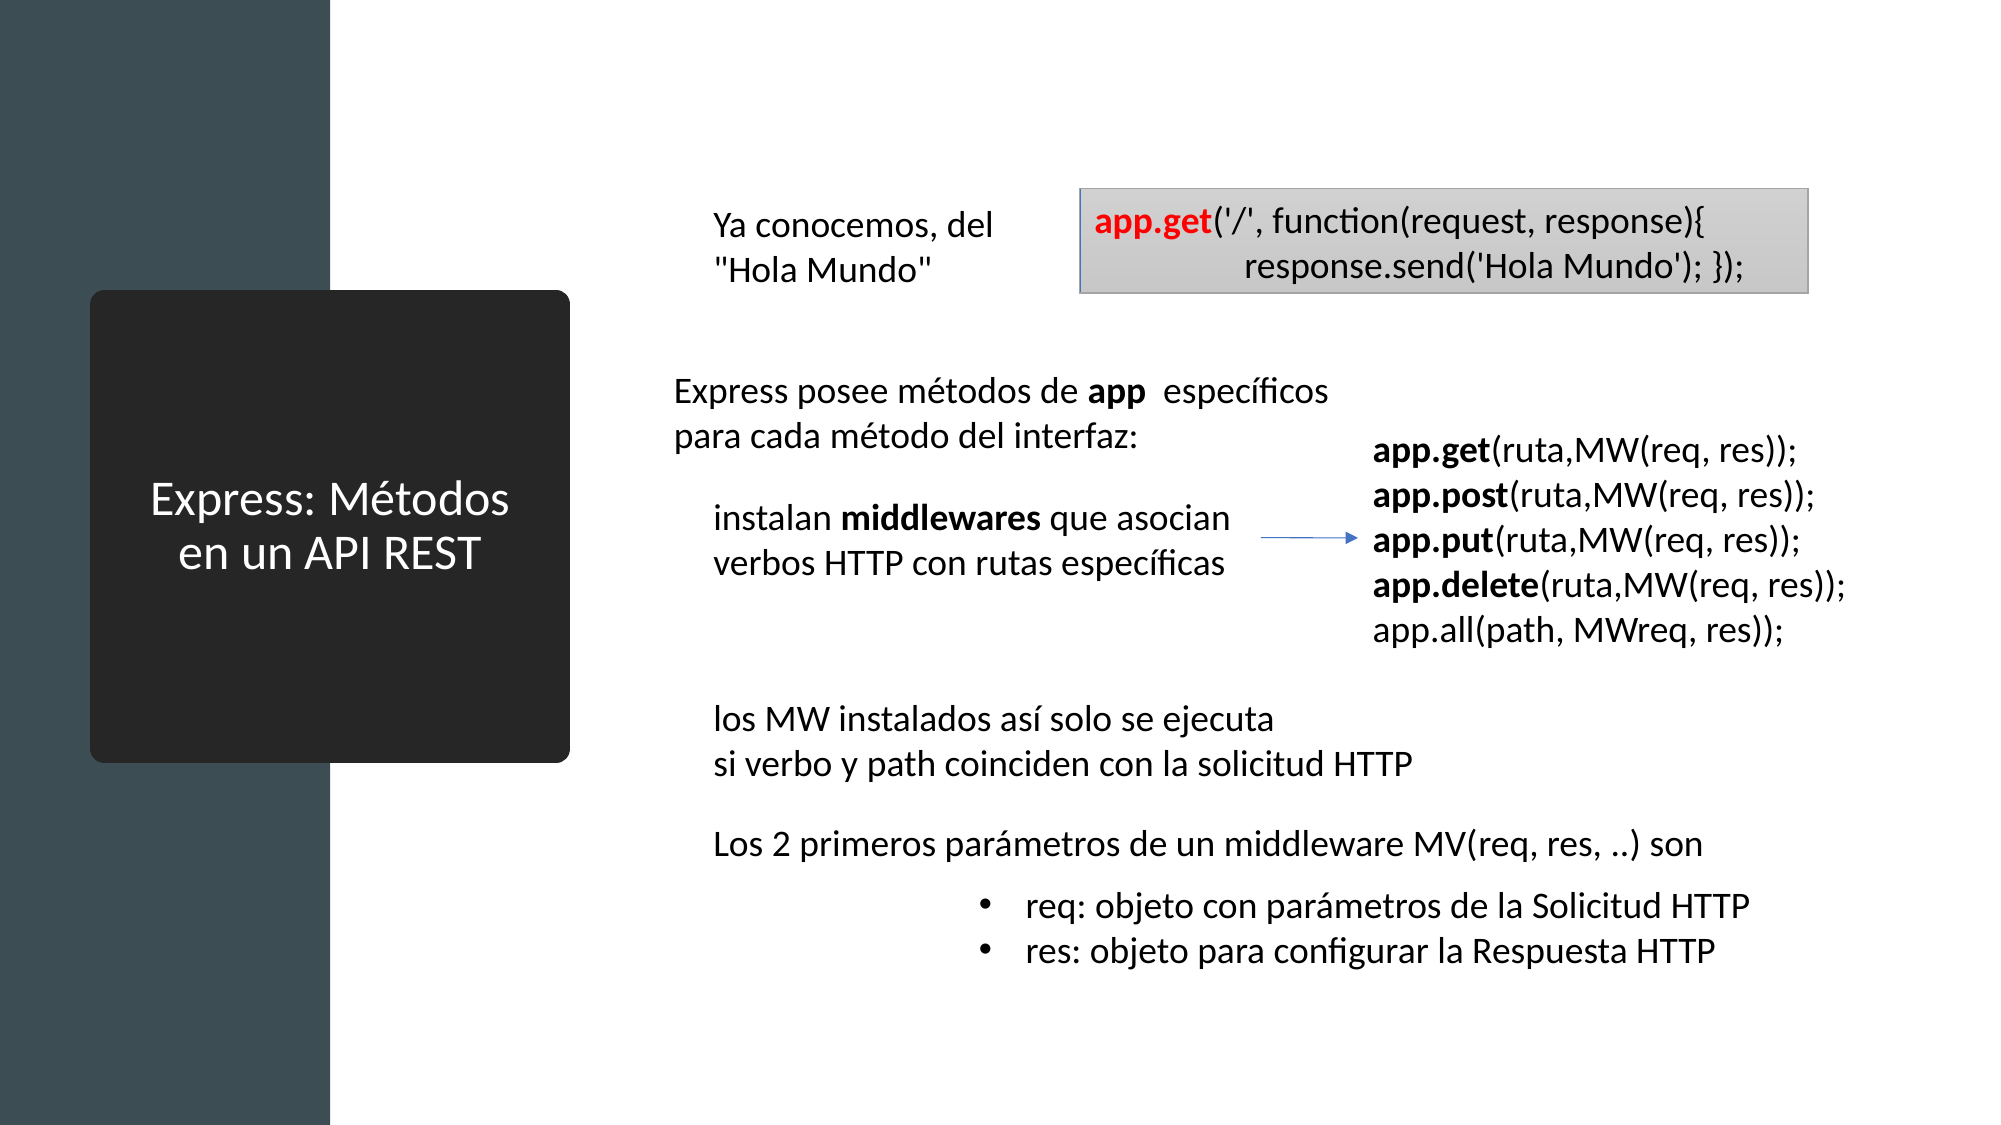

app.get('/', function(request, response){
	response.send('Hola Mundo'); });
Ya conocemos, del "Hola Mundo"
# Express: Métodos en un API REST
Express posee métodos de app  específicos para cada método del interfaz:
app.get(ruta,MW(req, res));
app.post(ruta,MW(req, res));
app.put(ruta,MW(req, res));
app.delete(ruta,MW(req, res));
app.all(path, MWreq, res));
instalan middlewares que asocian verbos HTTP con rutas específicas
los MW instalados así solo se ejecuta
si verbo y path coinciden con la solicitud HTTP
Los 2 primeros parámetros de un middleware MV(req, res, ..) son
req: objeto con parámetros de la Solicitud HTTP
res: objeto para configurar la Respuesta HTTP